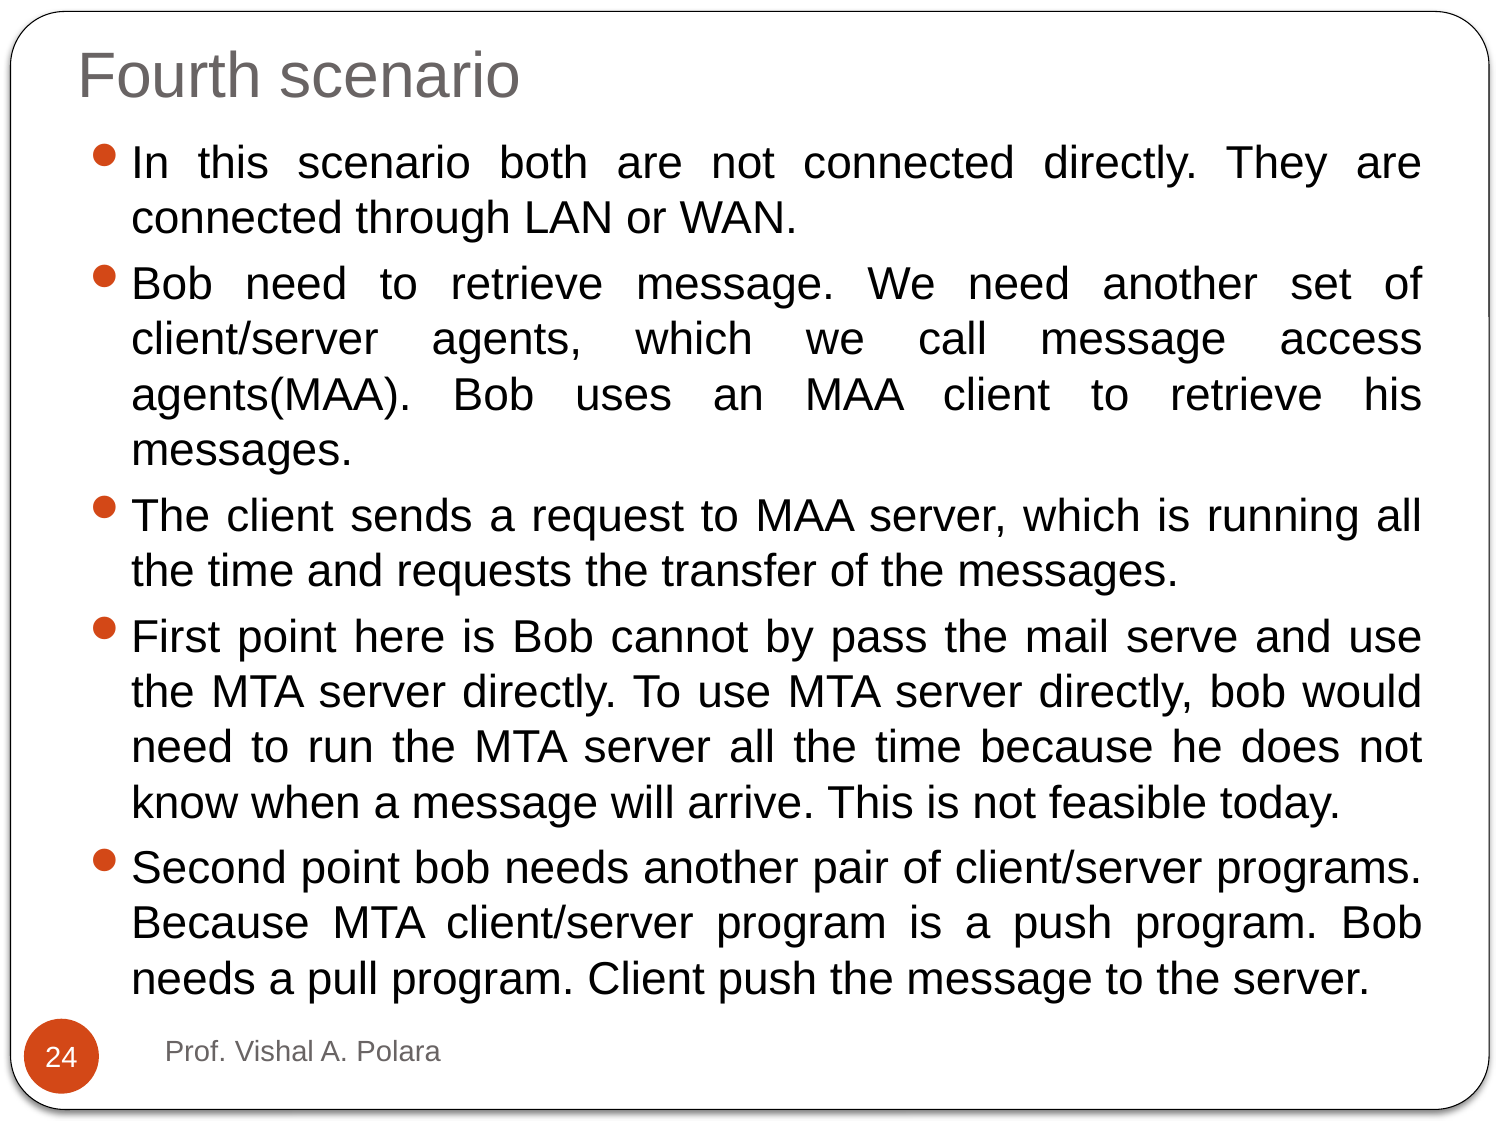

# Fourth scenario
In this scenario both are not connected directly. They are connected through LAN or WAN.
Bob need to retrieve message. We need another set of client/server agents, which we call message access agents(MAA). Bob uses an MAA client to retrieve his messages.
The client sends a request to MAA server, which is running all the time and requests the transfer of the messages.
First point here is Bob cannot by pass the mail serve and use the MTA server directly. To use MTA server directly, bob would need to run the MTA server all the time because he does not know when a message will arrive. This is not feasible today.
Second point bob needs another pair of client/server programs. Because MTA client/server program is a push program. Bob needs a pull program. Client push the message to the server.

Prof. Vishal A. Polara
24